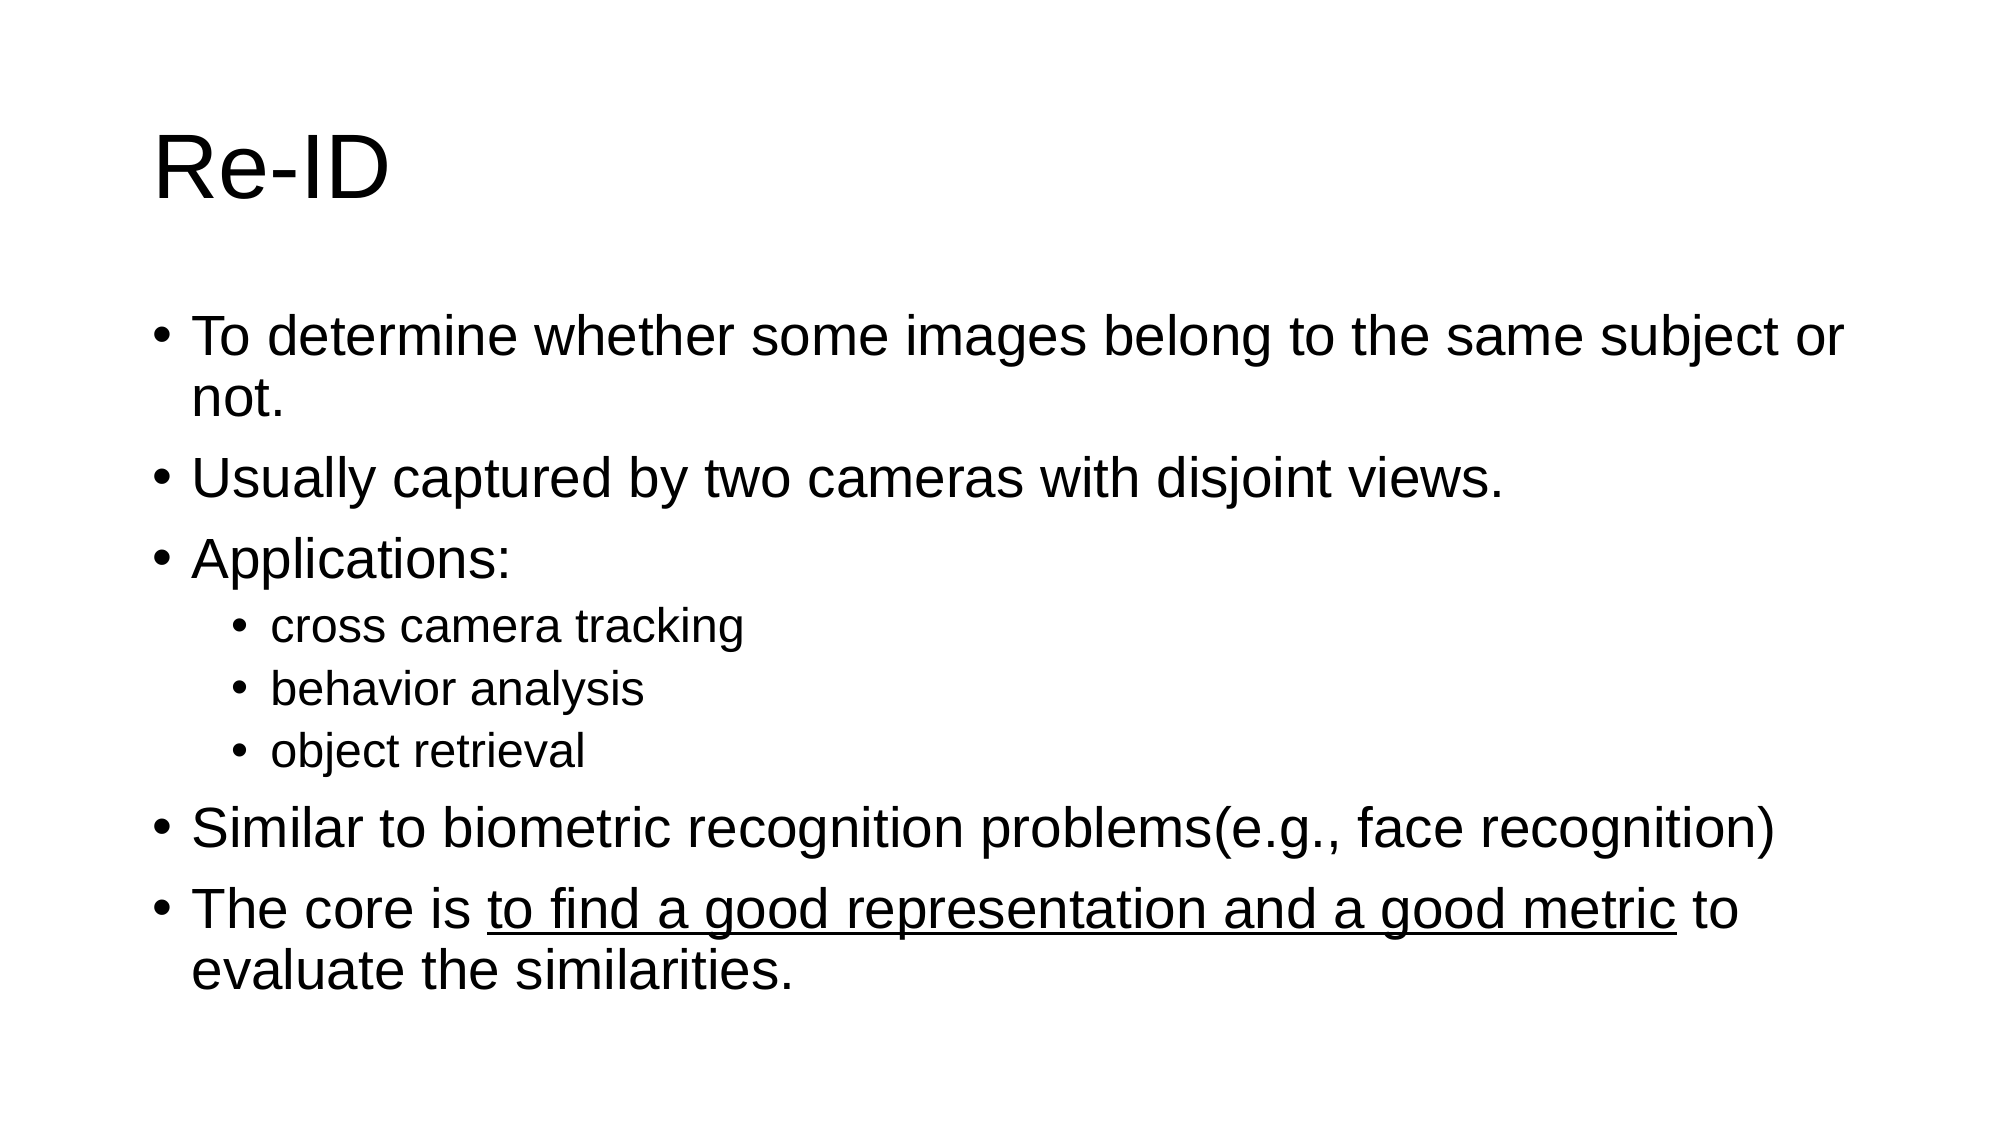

# Re-ID
To determine whether some images belong to the same subject or not.
Usually captured by two cameras with disjoint views.
Applications:
cross camera tracking
behavior analysis
object retrieval
Similar to biometric recognition problems(e.g., face recognition)
The core is to find a good representation and a good metric to evaluate the similarities.